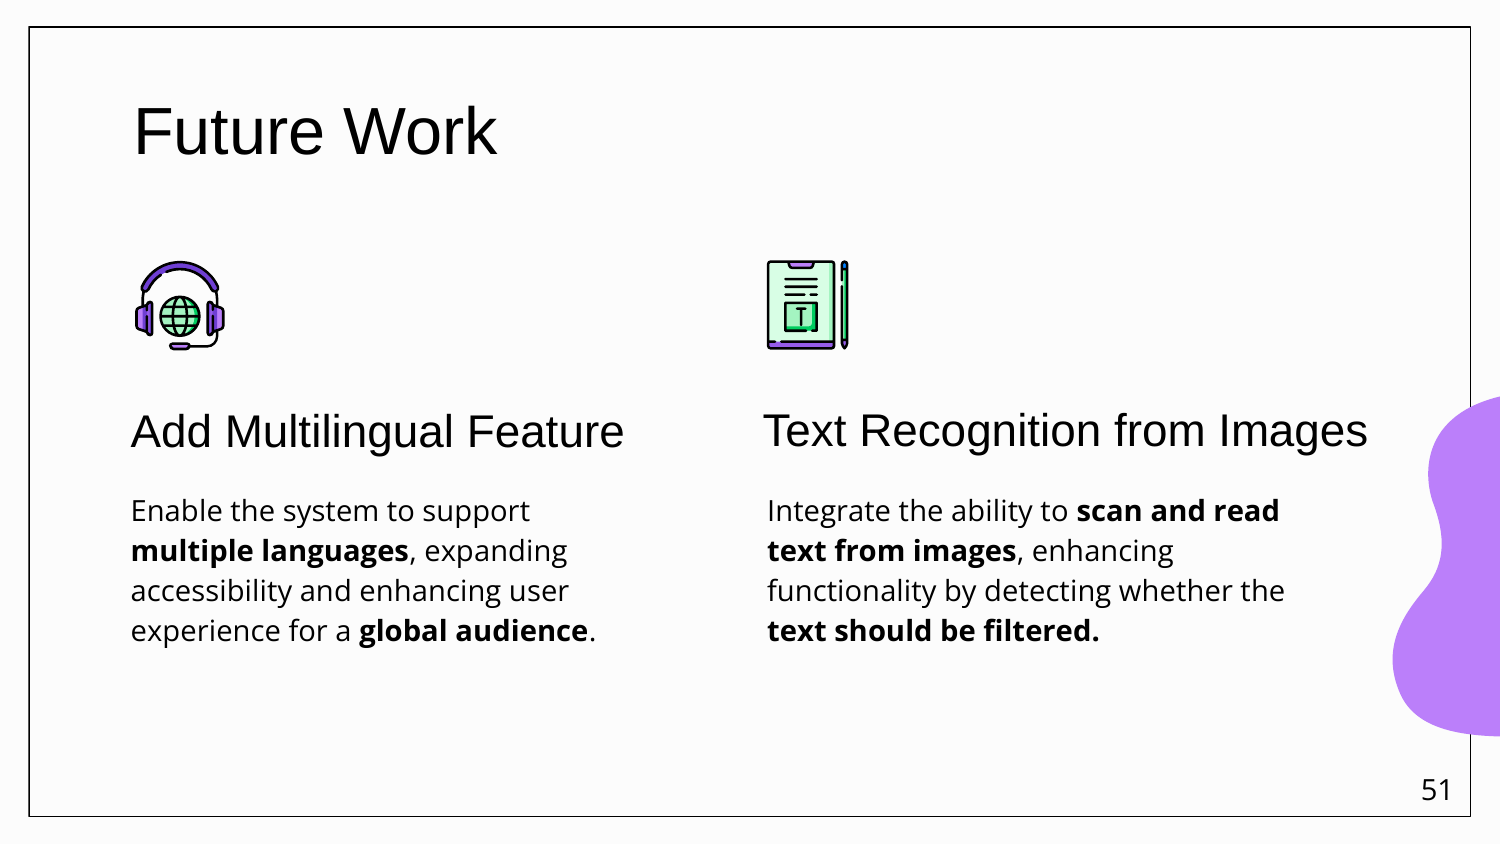

# Future Work

Text Recognition from Images
Add Multilingual Feature
Enable the system to support multiple languages, expanding accessibility and enhancing user experience for a global audience.
Integrate the ability to scan and read text from images, enhancing functionality by detecting whether the text should be filtered.
51